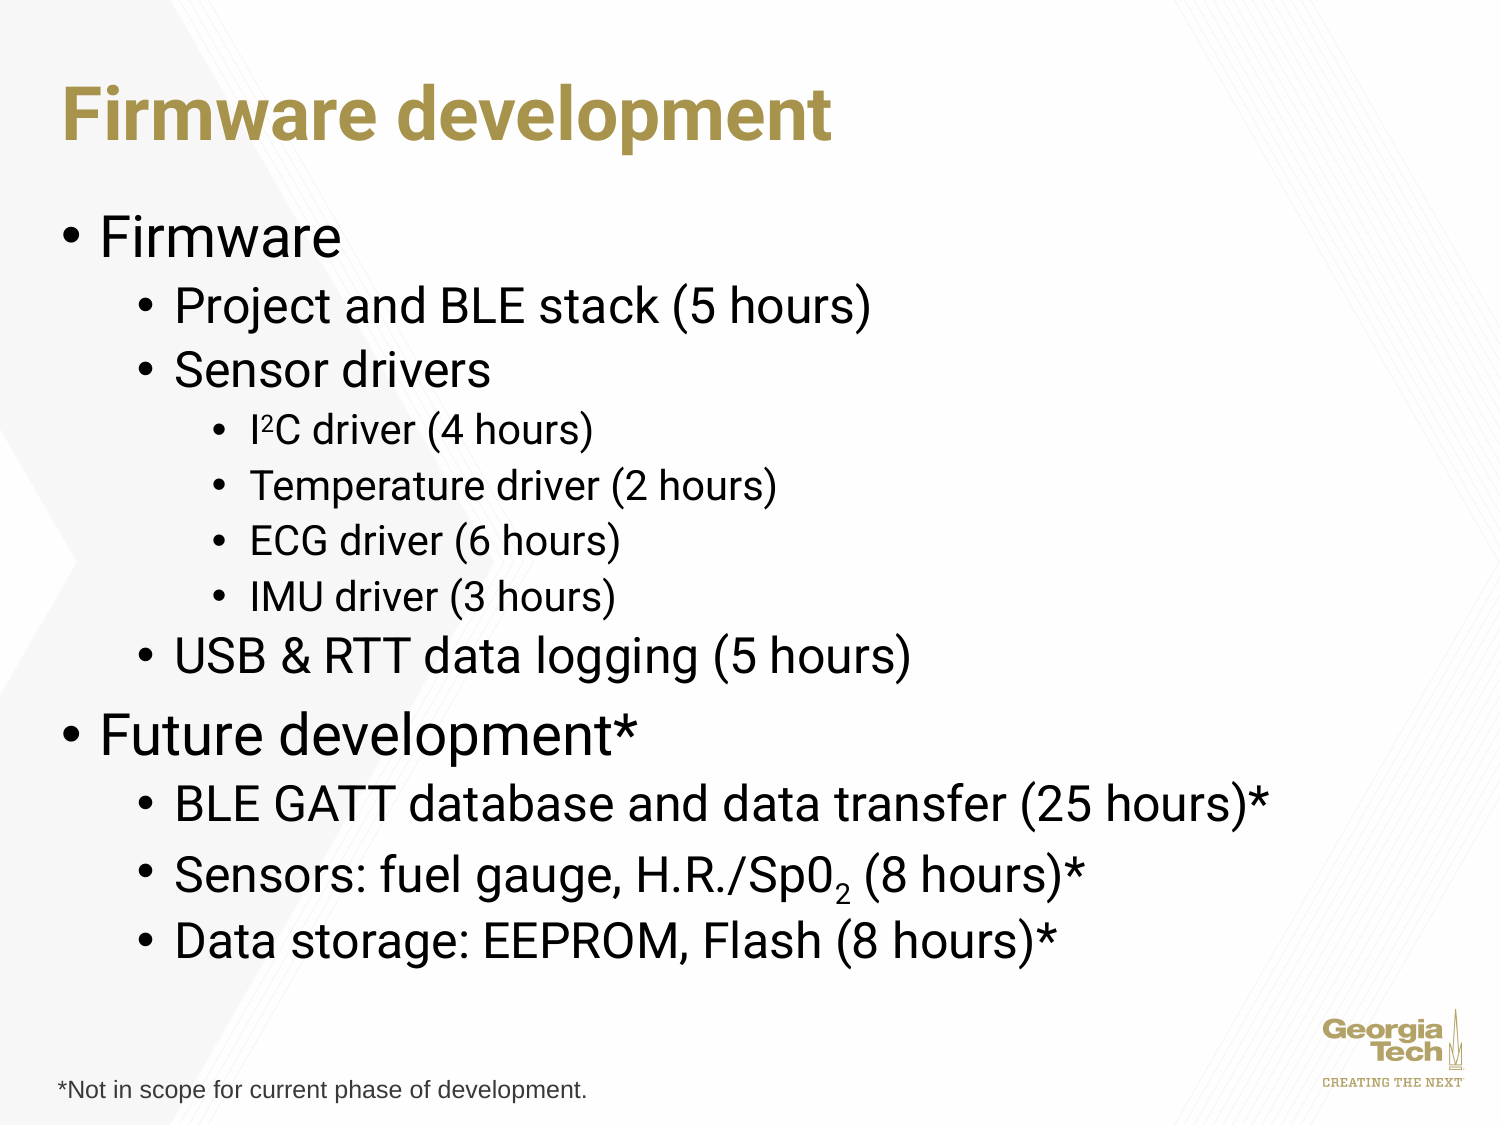

# Firmware development
Firmware
Project and BLE stack (5 hours)
Sensor drivers
I2C driver (4 hours)
Temperature driver (2 hours)
ECG driver (6 hours)
IMU driver (3 hours)
USB & RTT data logging (5 hours)
Future development*
BLE GATT database and data transfer (25 hours)*
Sensors: fuel gauge, H.R./Sp02 (8 hours)*
Data storage: EEPROM, Flash (8 hours)*

*Not in scope for current phase of development.